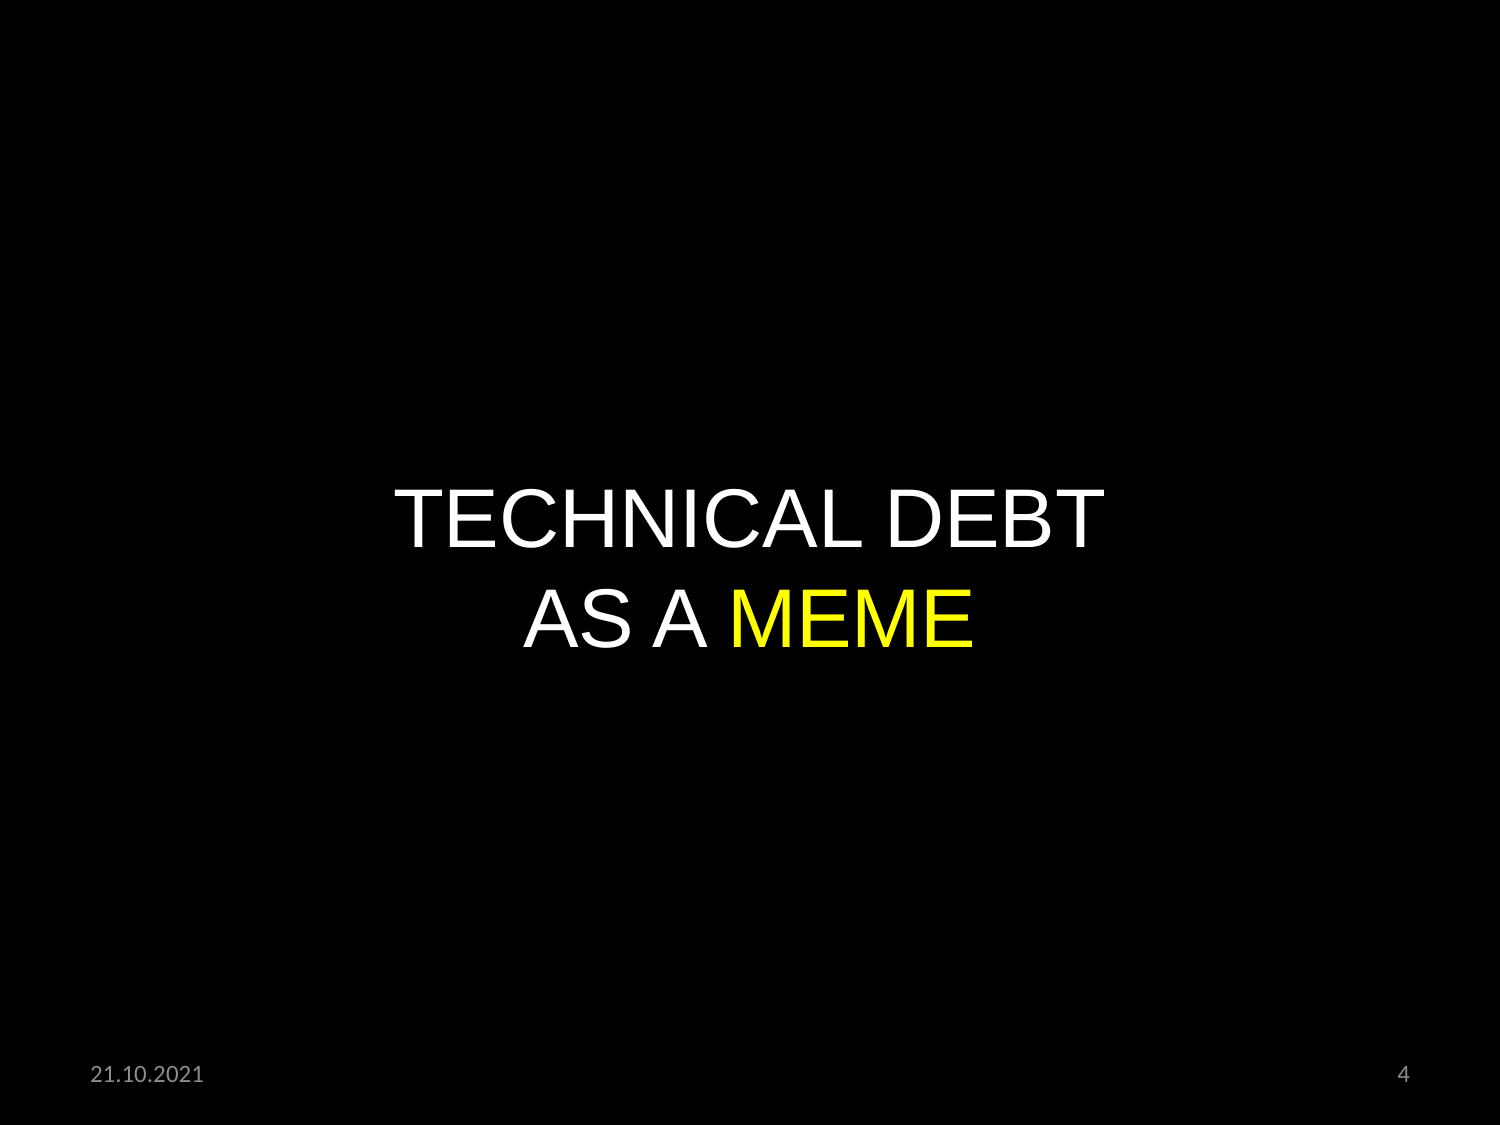

TECHNICAL DEBT
AS A MEME
21.10.2021
4